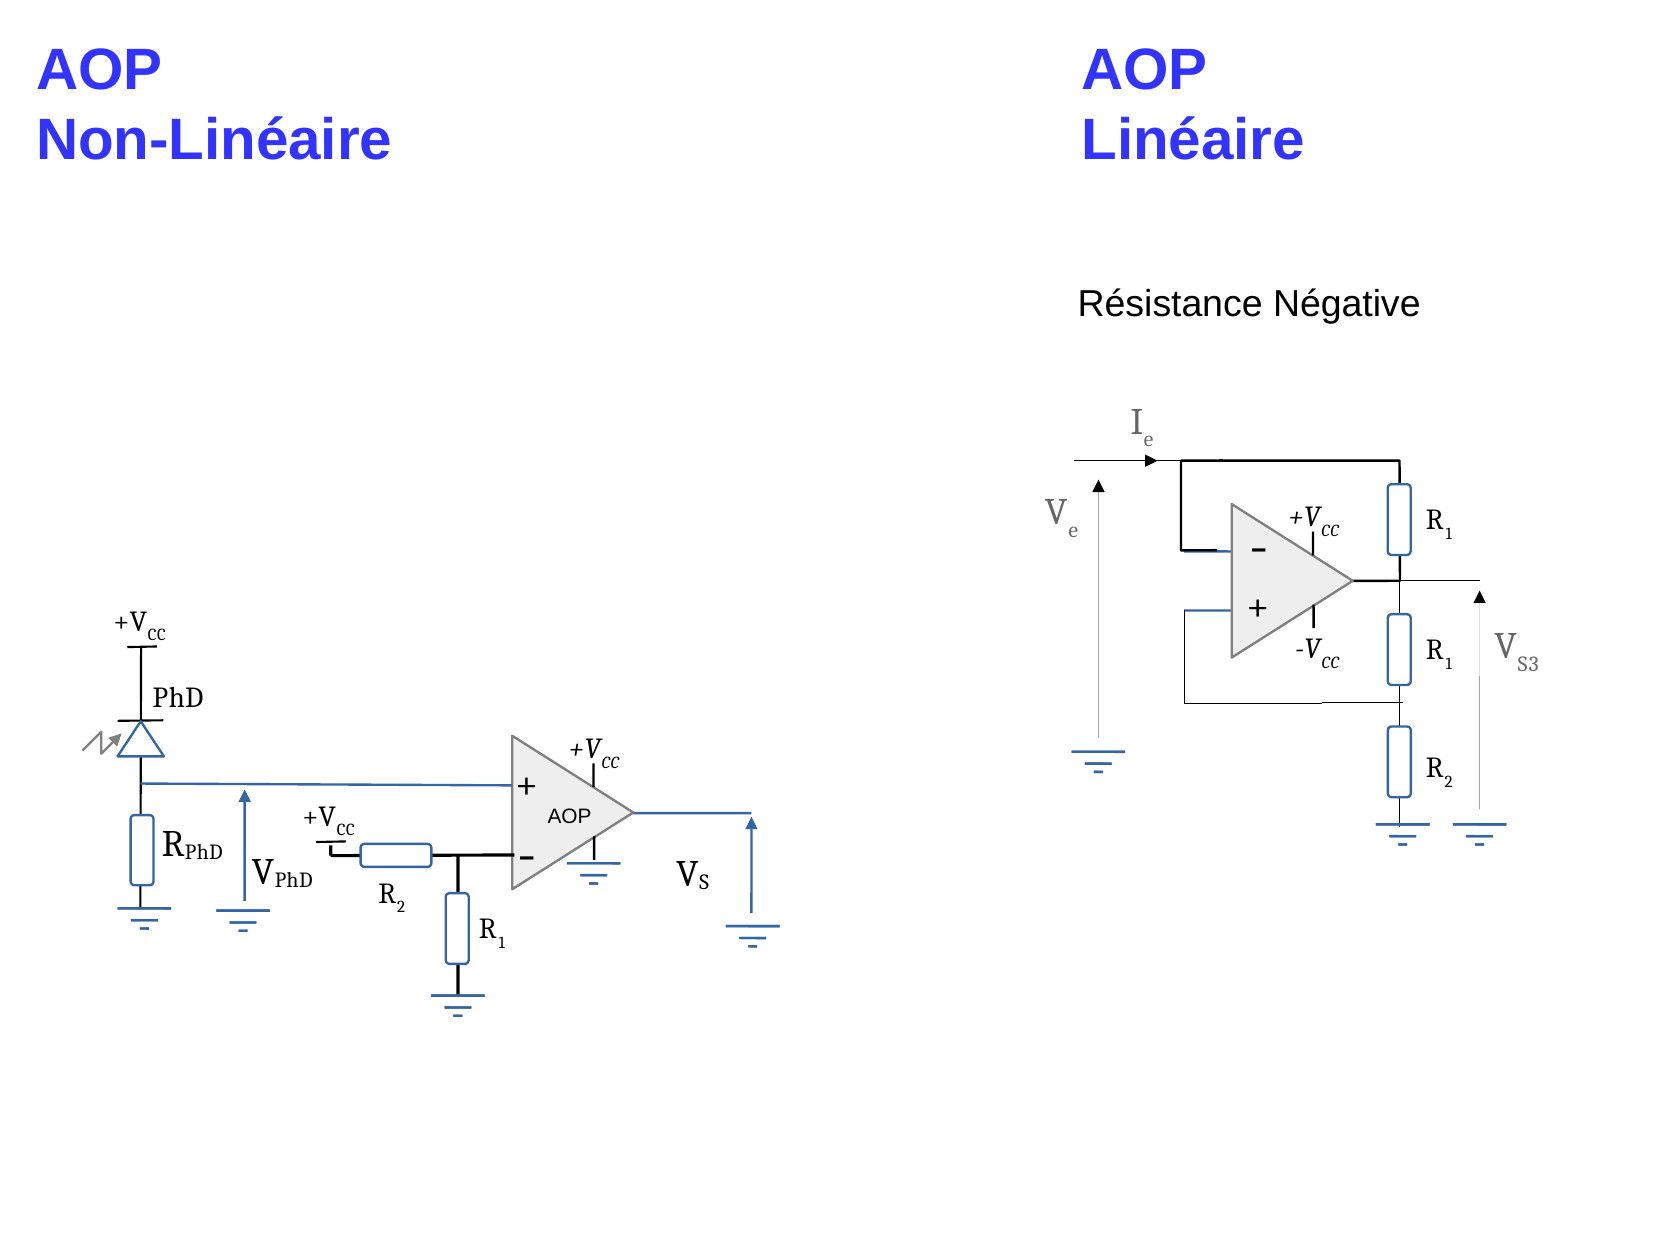

AOP
Linéaire
AOP
Non-Linéaire
Résistance Négative
Ie

Ve

+VCC
R1
-

+

+VCC

VS3

-VCC
R1

PhD

+VCC

R2
+

+VCC
AOP
-
RPhD

VPhD

VS

R2

R1